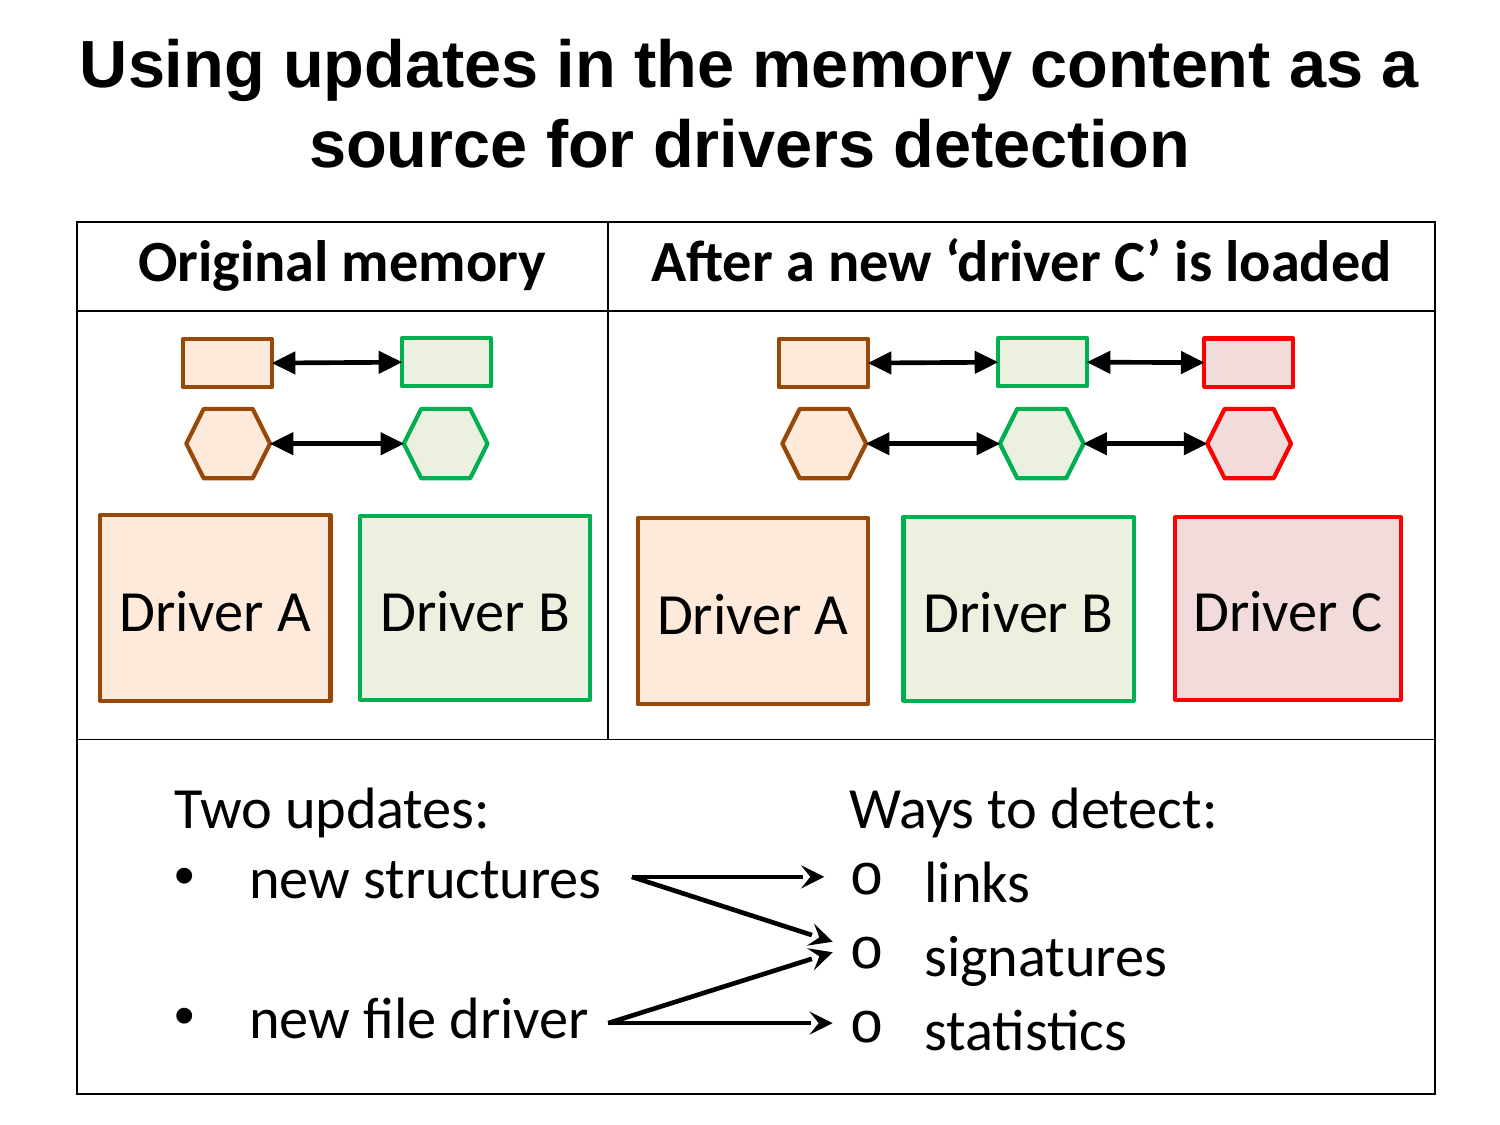

# Using updates in the memory content as a source for drivers detection
| Original memory | After a new ‘driver C’ is loaded |
| --- | --- |
|  |  |
|  |  |

Driver A
Driver B
Driver B
Driver C
Driver A
Two updates:
new structures

new file driver
Ways to detect:
links
signatures
statistics